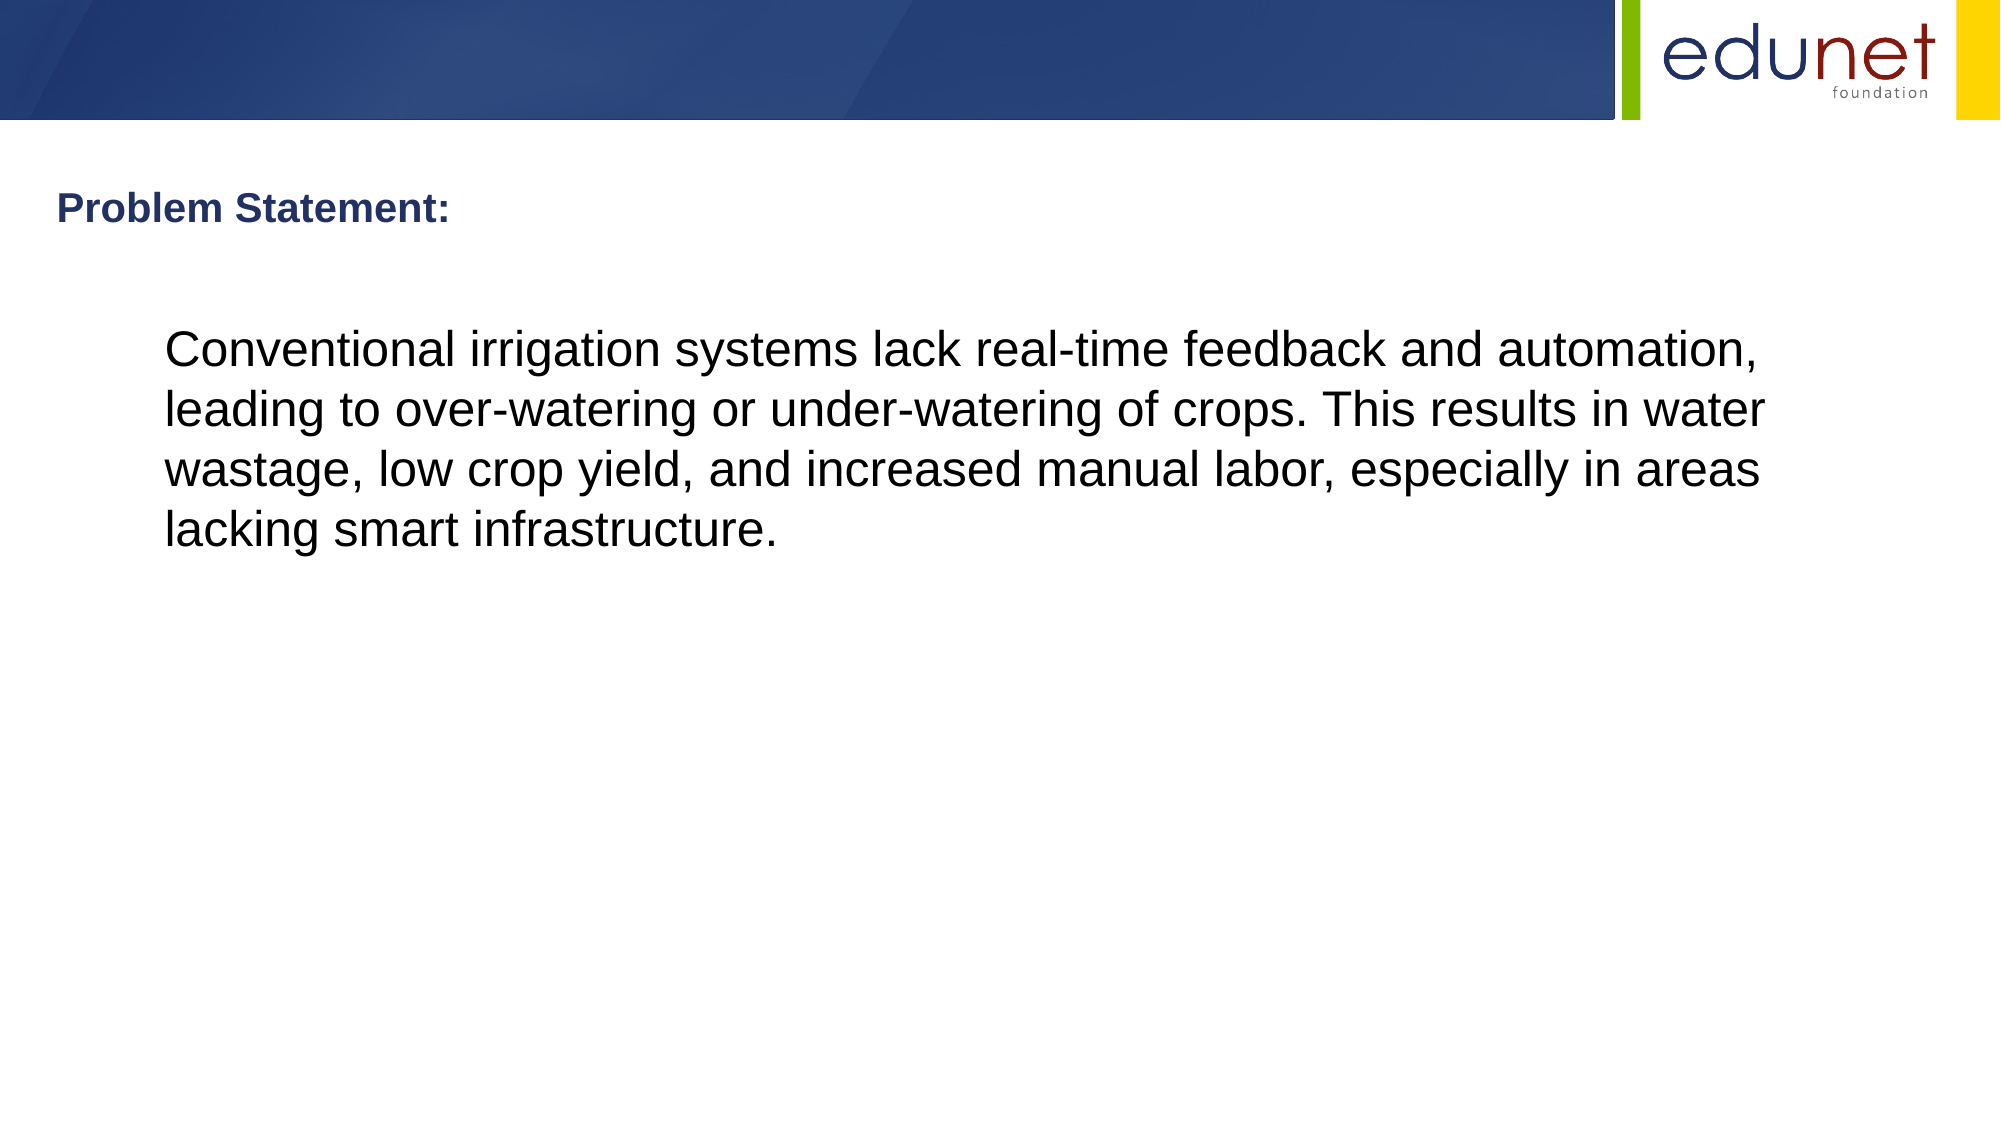

Problem Statement:
Conventional irrigation systems lack real-time feedback and automation, leading to over-watering or under-watering of crops. This results in water wastage, low crop yield, and increased manual labor, especially in areas lacking smart infrastructure.